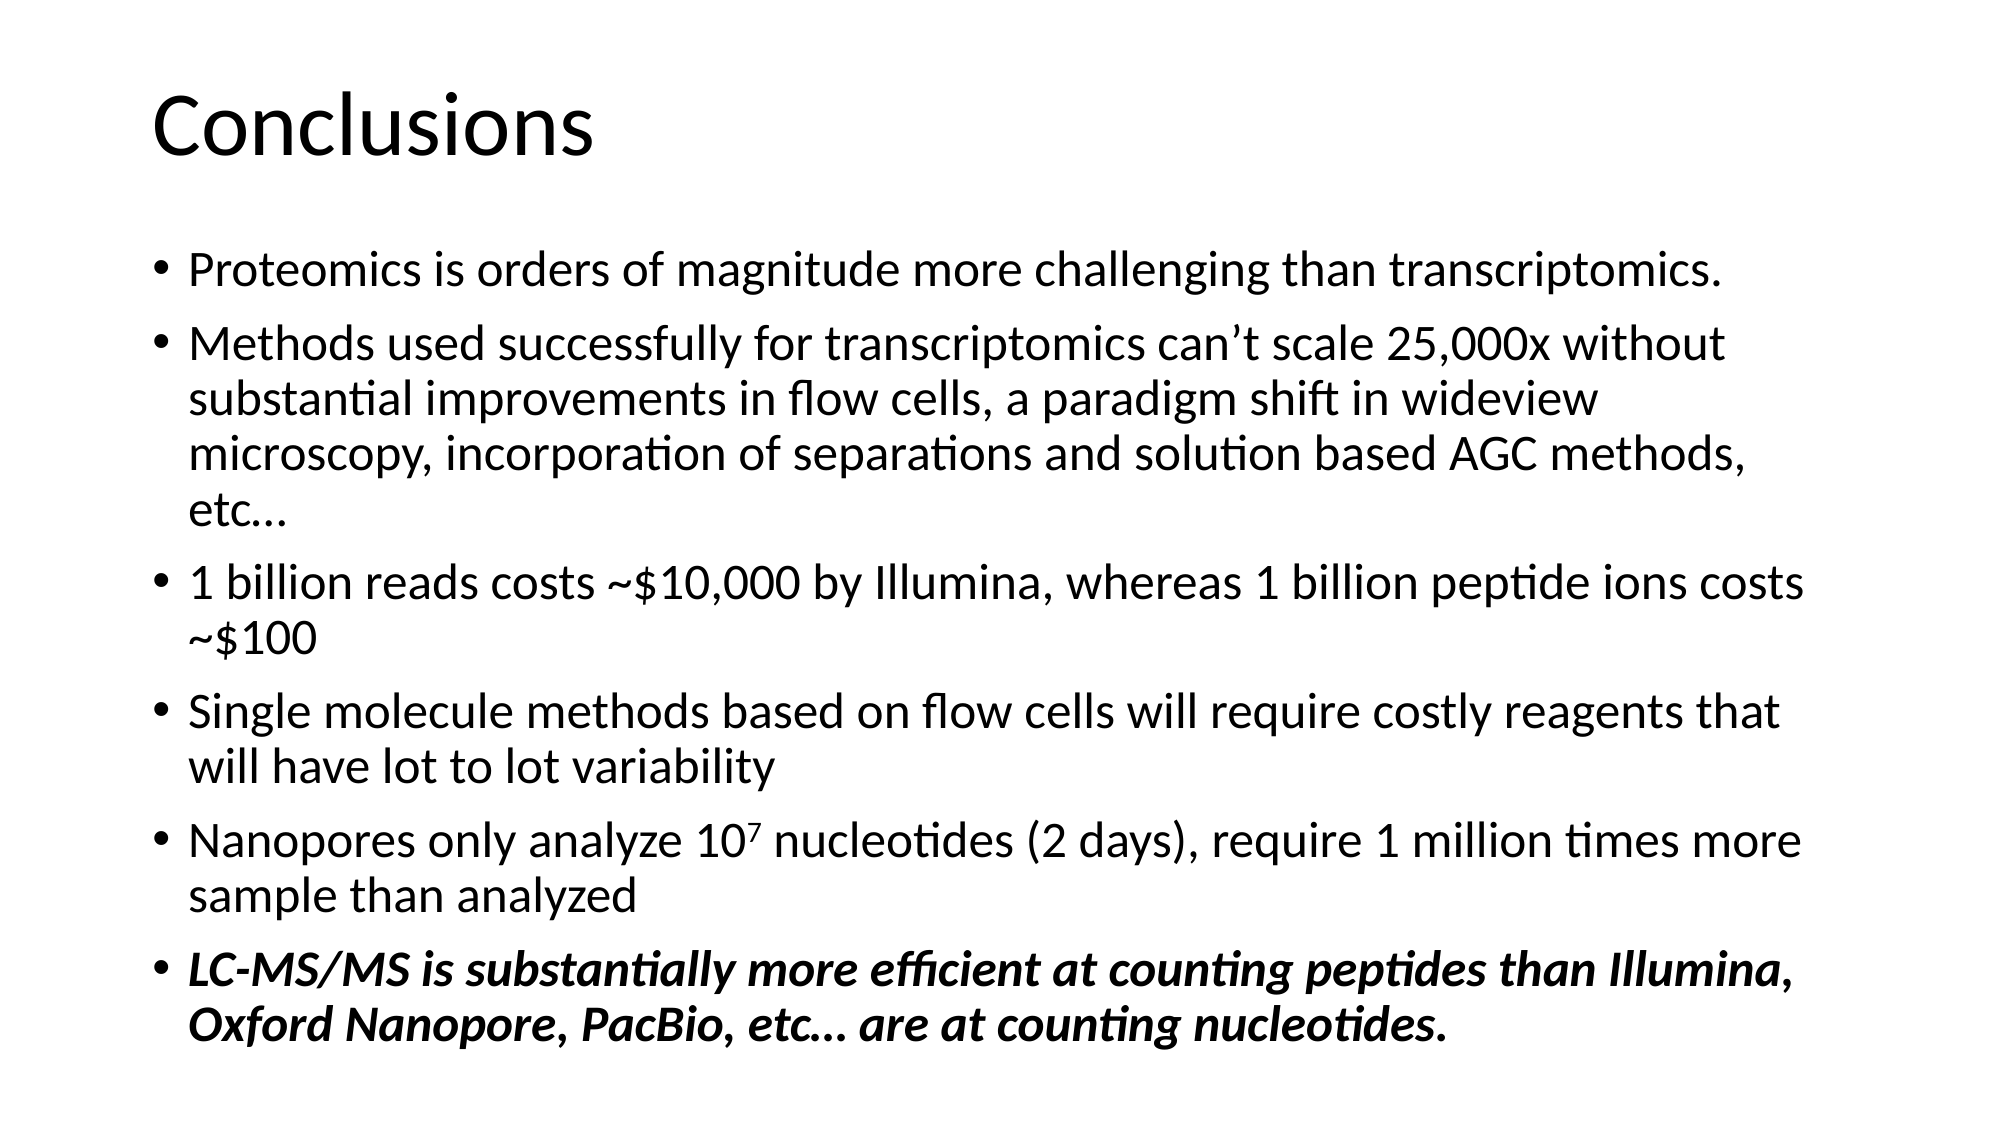

# Conclusions
Proteomics is orders of magnitude more challenging than transcriptomics.
Methods used successfully for transcriptomics can’t scale 25,000x without substantial improvements in flow cells, a paradigm shift in wideview microscopy, incorporation of separations and solution based AGC methods, etc…
1 billion reads costs ~$10,000 by Illumina, whereas 1 billion peptide ions costs ~$100
Single molecule methods based on flow cells will require costly reagents that will have lot to lot variability
Nanopores only analyze 107 nucleotides (2 days), require 1 million times more sample than analyzed
LC-MS/MS is substantially more efficient at counting peptides than Illumina, Oxford Nanopore, PacBio, etc… are at counting nucleotides.